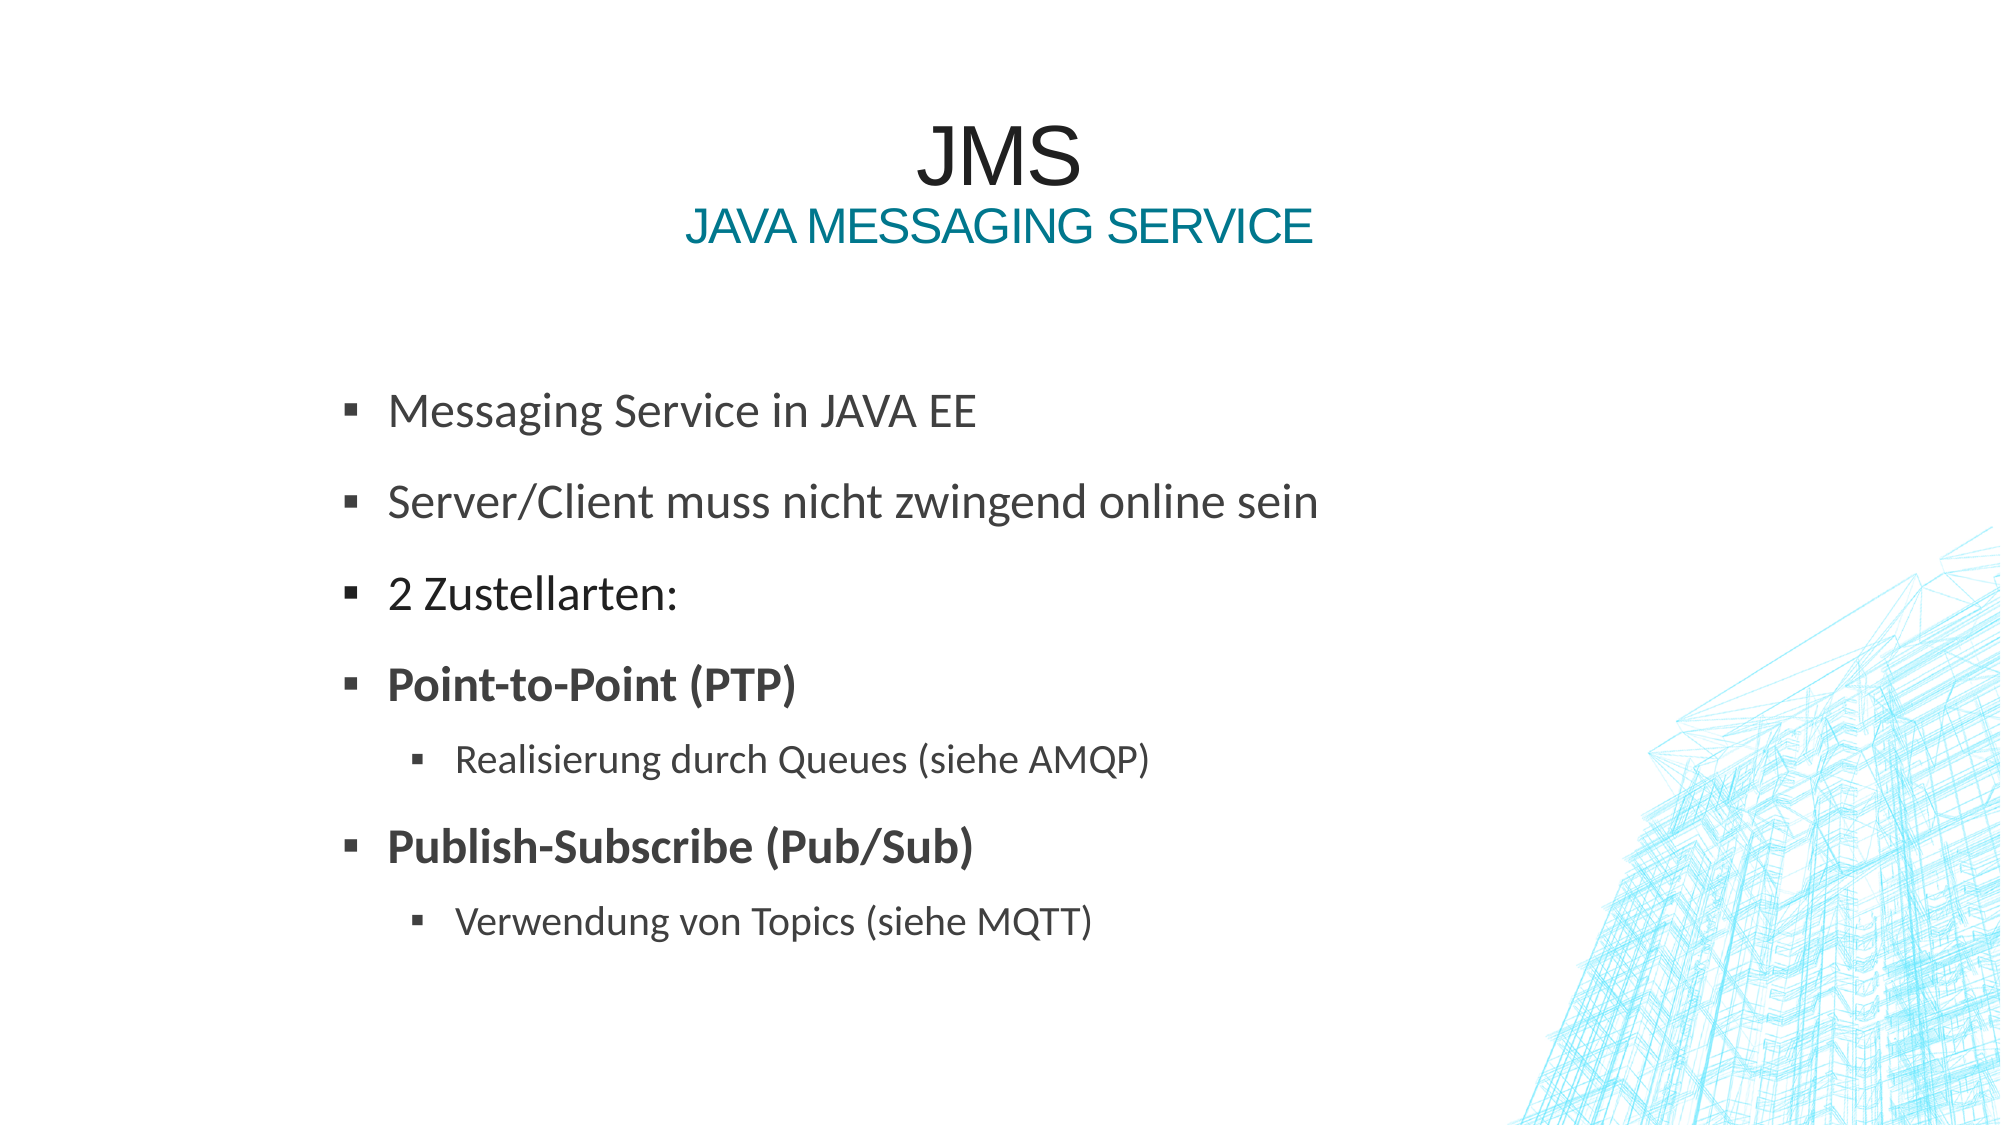

# JMS Java Messaging Service
Messaging Service in JAVA EE
Server/Client muss nicht zwingend online sein
2 Zustellarten:
Point-to-Point (PTP)
Realisierung durch Queues (siehe AMQP)
Publish-Subscribe (Pub/Sub)
Verwendung von Topics (siehe MQTT)